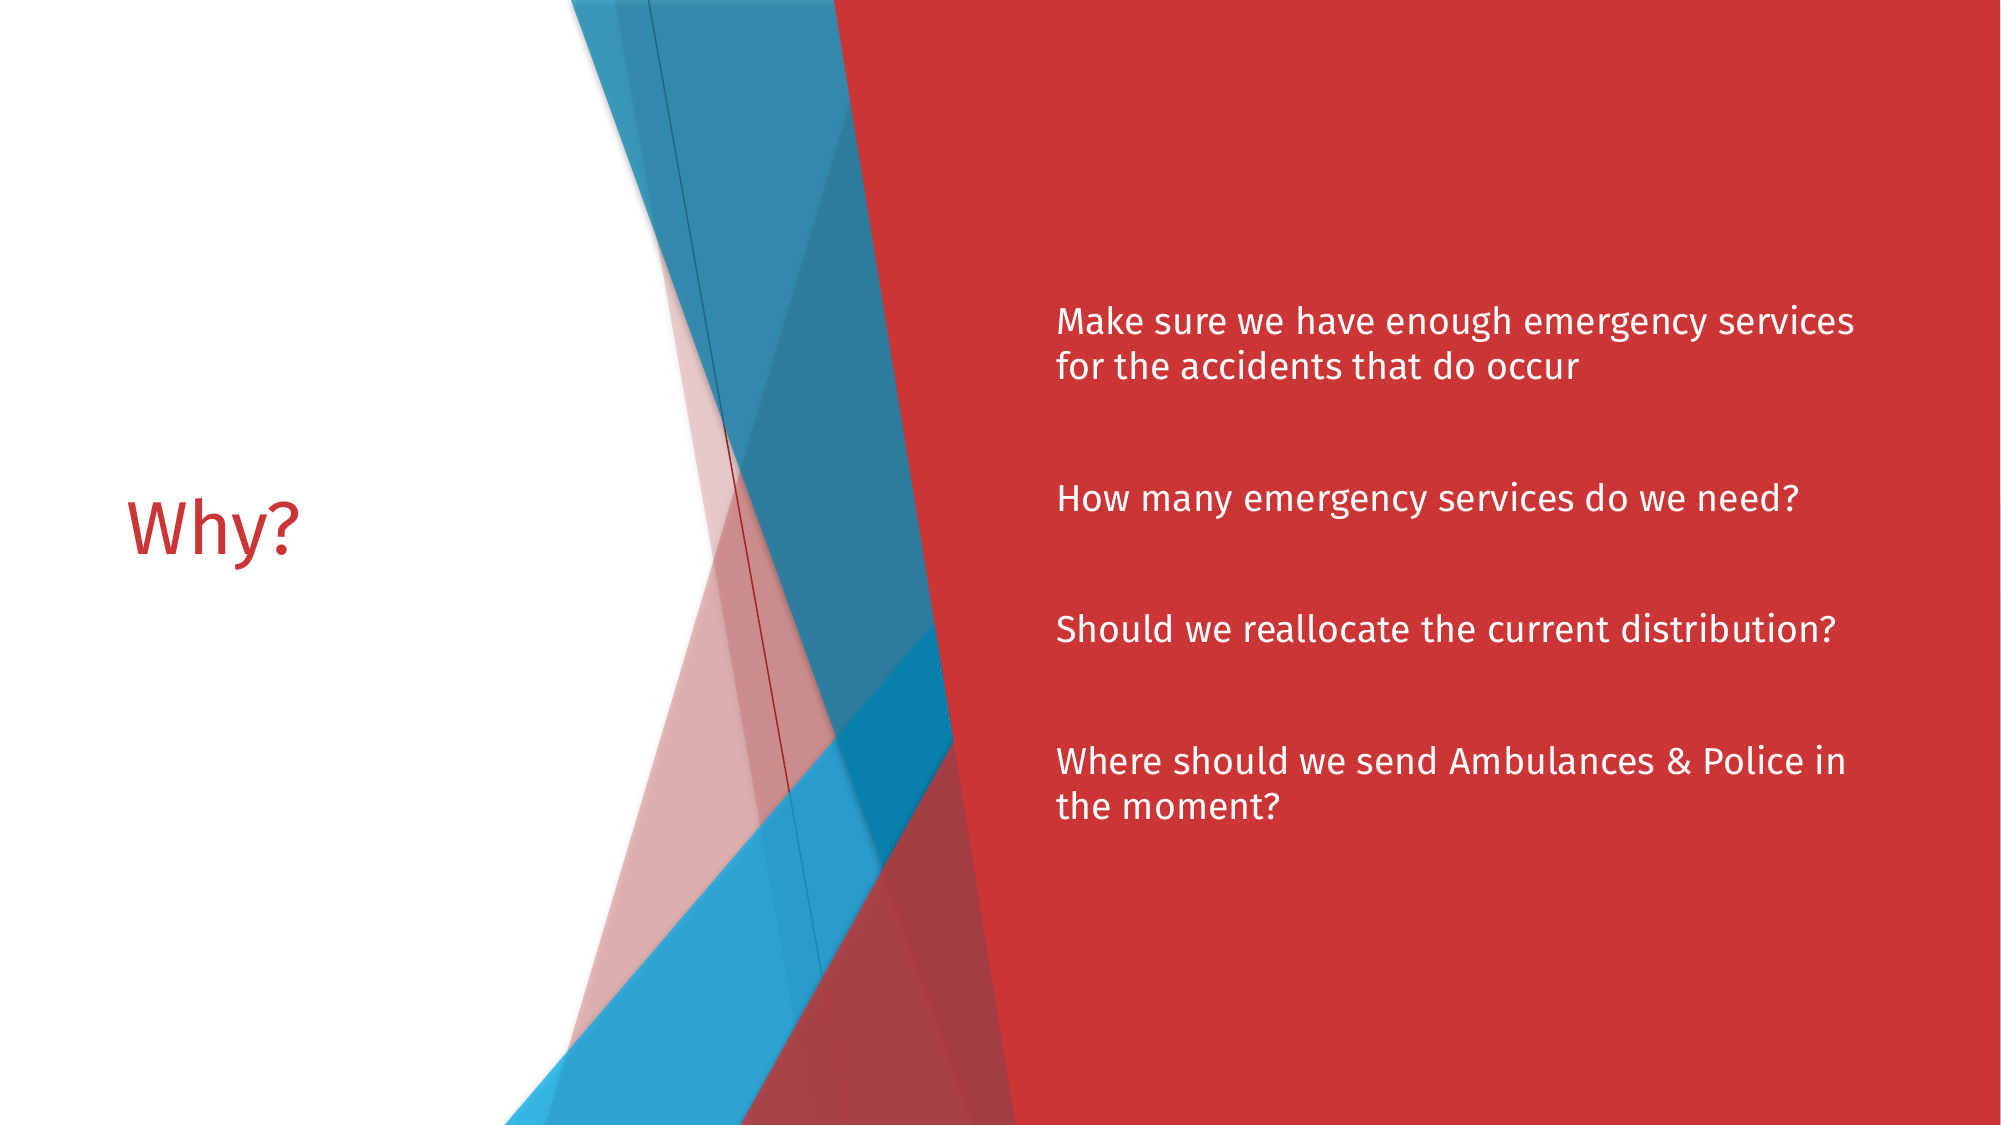

# Why?
Make sure we have enough emergency services for the accidents that do occur

How many emergency services do we need?

Should we reallocate the current distribution?

Where should we send Ambulances & Police in the moment?